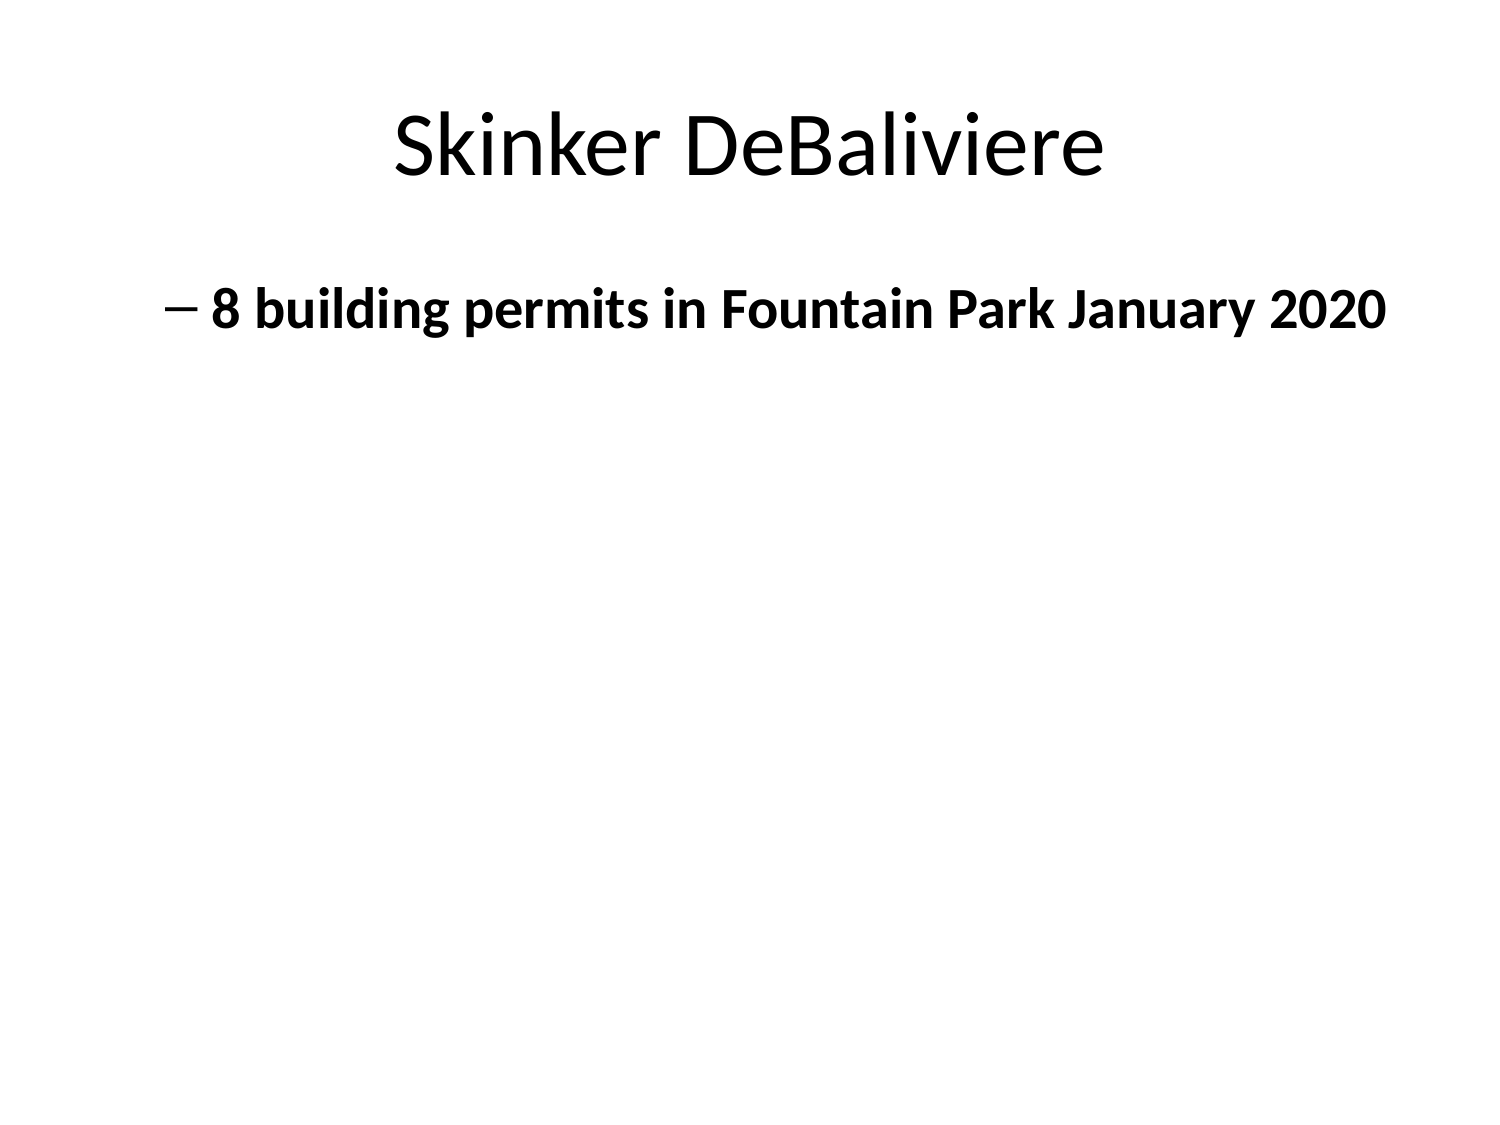

# Skinker DeBaliviere
8 building permits in Fountain Park January 2020